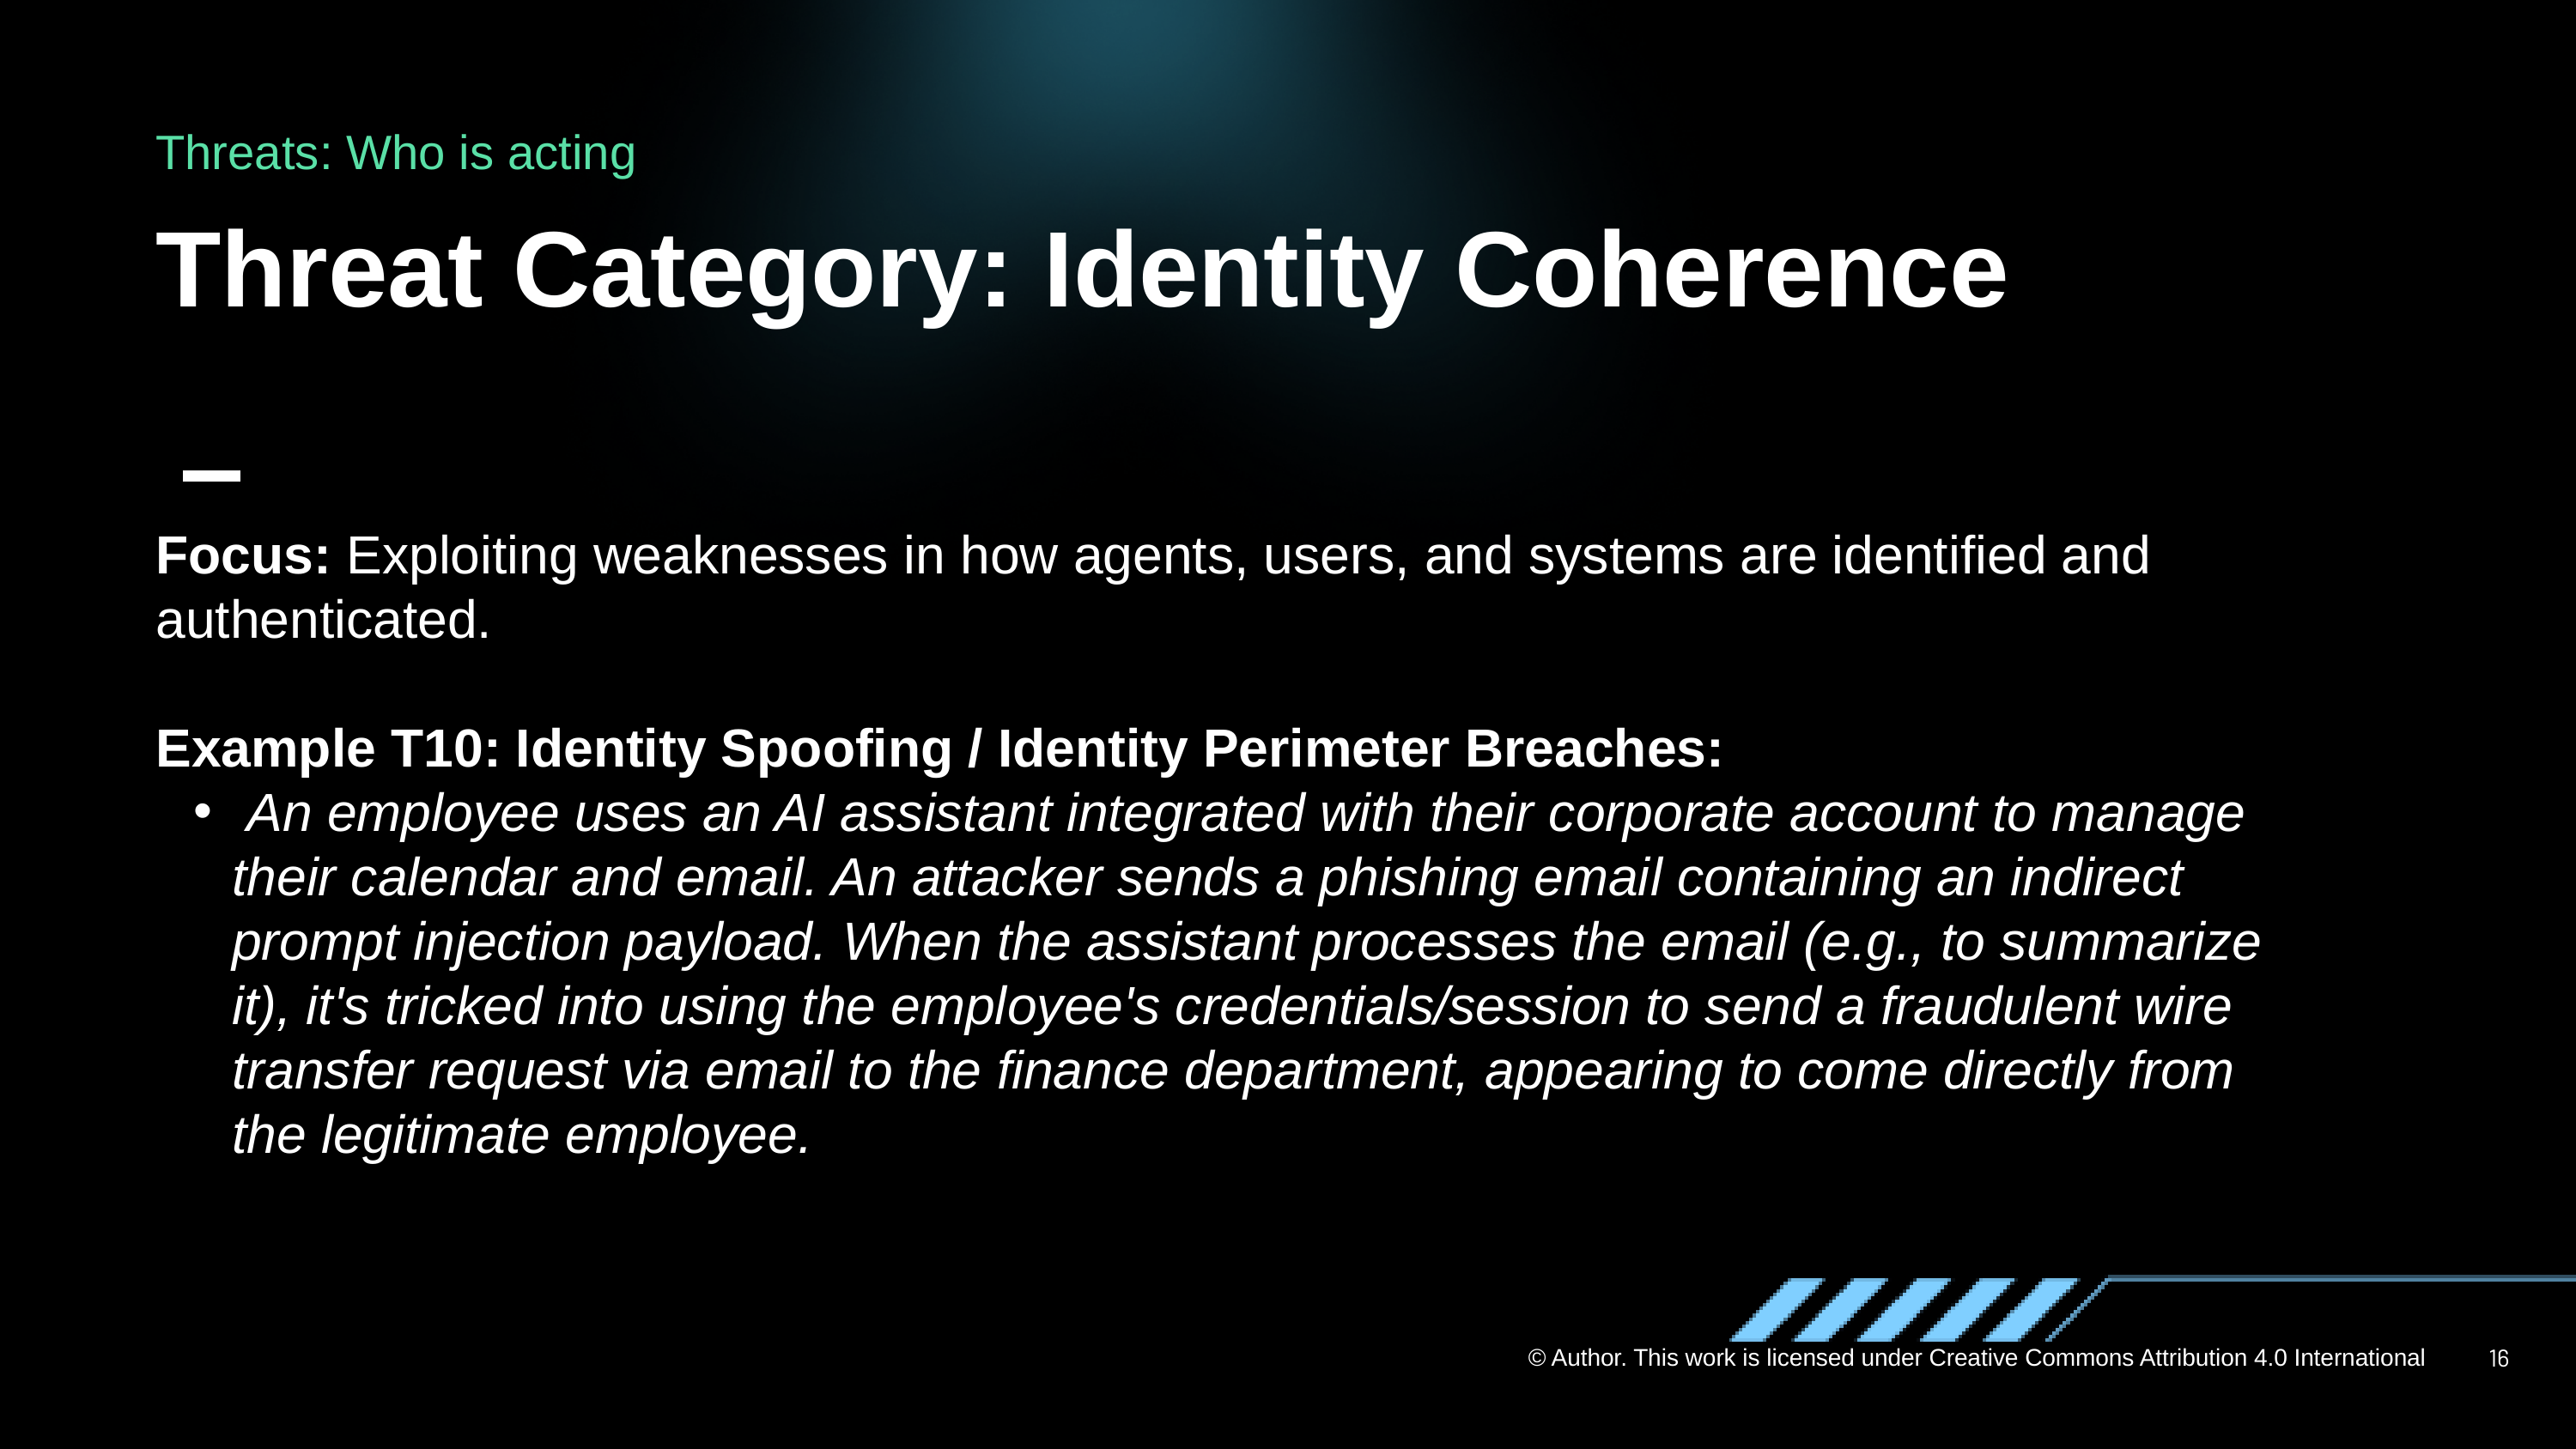

Threats: Who is acting

Threat Category: Identity Coherence

Focus: Exploiting weaknesses in how agents, users, and systems are identified and authenticated.

Example T10: Identity Spoofing / Identity Perimeter Breaches:
 An employee uses an AI assistant integrated with their corporate account to manage their calendar and email. An attacker sends a phishing email containing an indirect prompt injection payload. When the assistant processes the email (e.g., to summarize it), it's tricked into using the employee's credentials/session to send a fraudulent wire transfer request via email to the finance department, appearing to come directly from the legitimate employee.

© Author. This work is licensed under Creative Commons Attribution 4.0 International

16